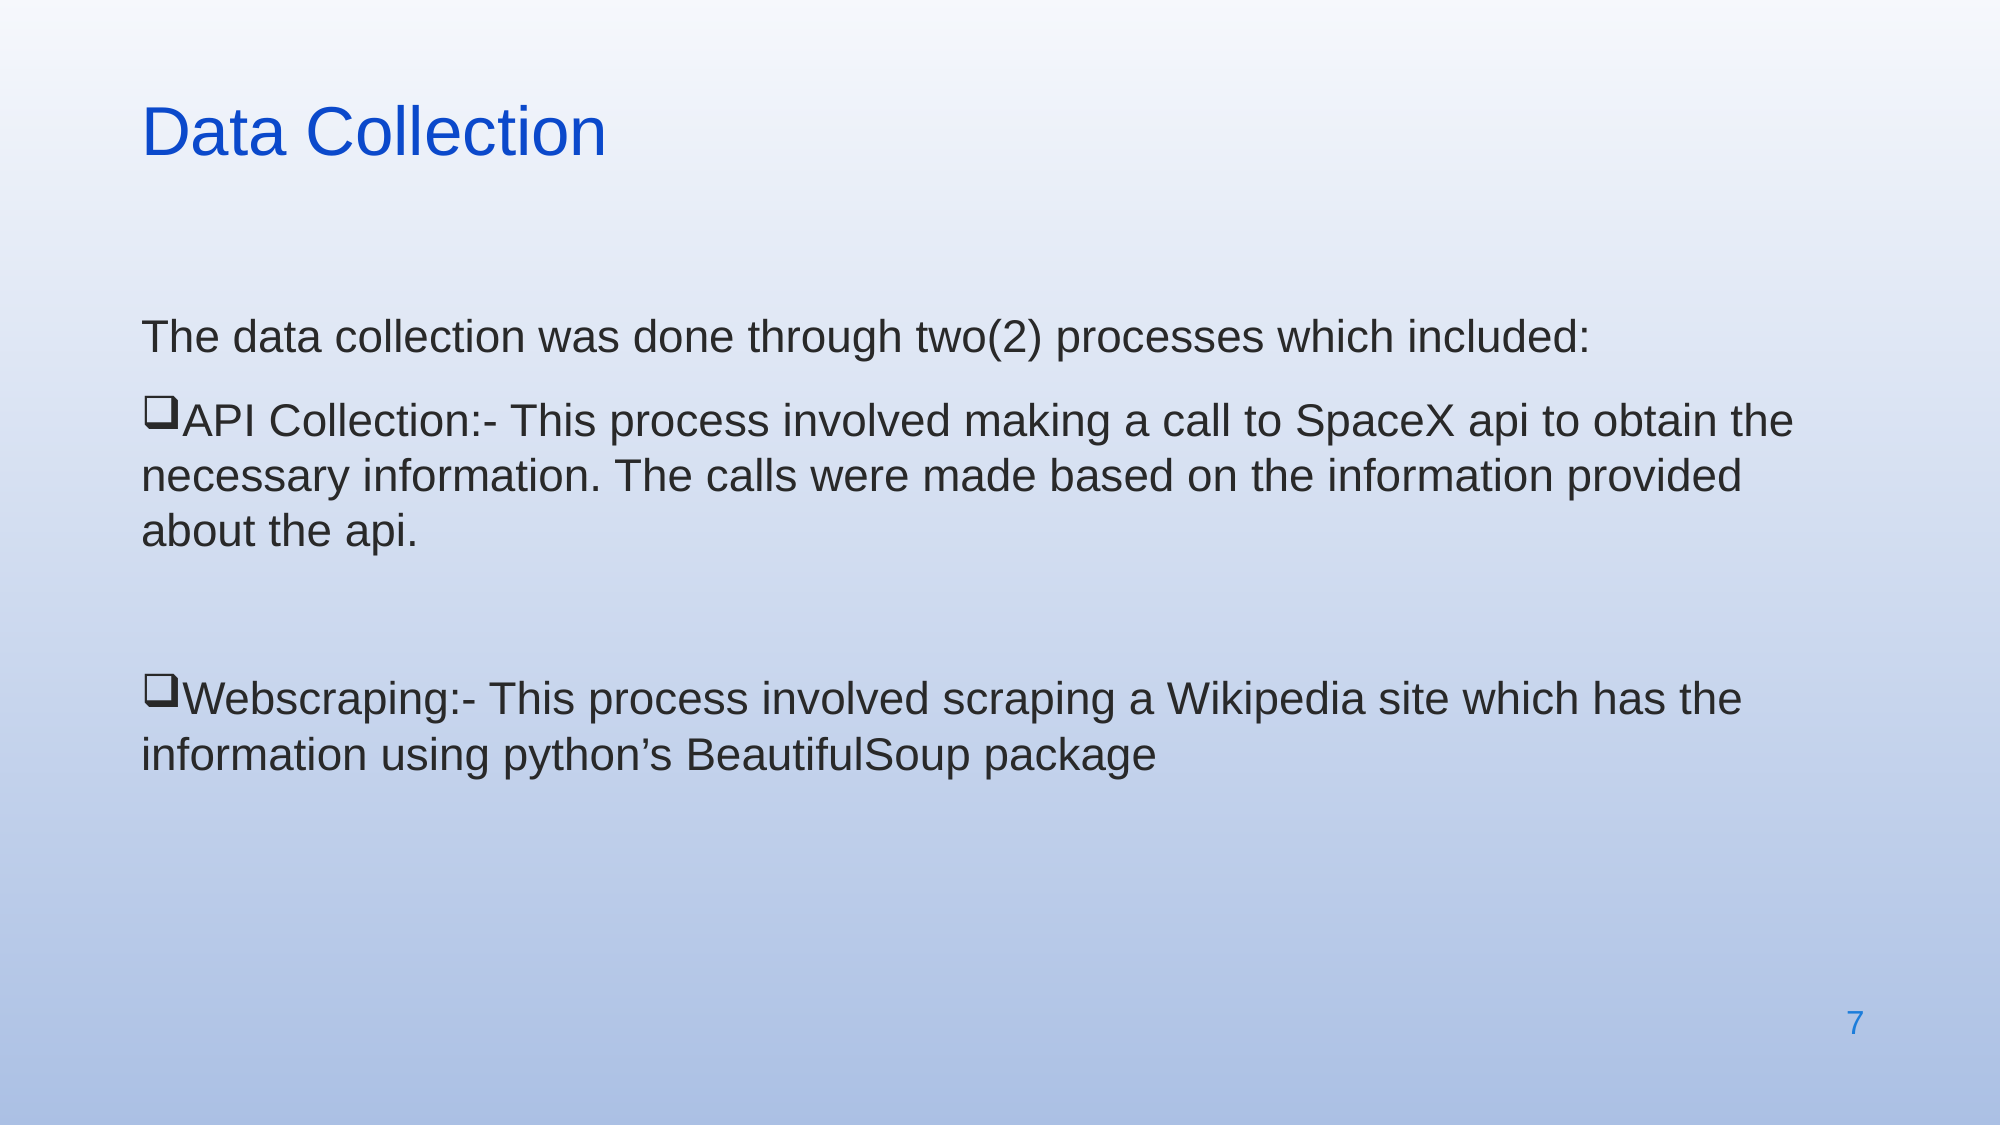

Data Collection
The data collection was done through two(2) processes which included:
API Collection:- This process involved making a call to SpaceX api to obtain the necessary information. The calls were made based on the information provided about the api.

Webscraping:- This process involved scraping a Wikipedia site which has the information using python’s BeautifulSoup package
7